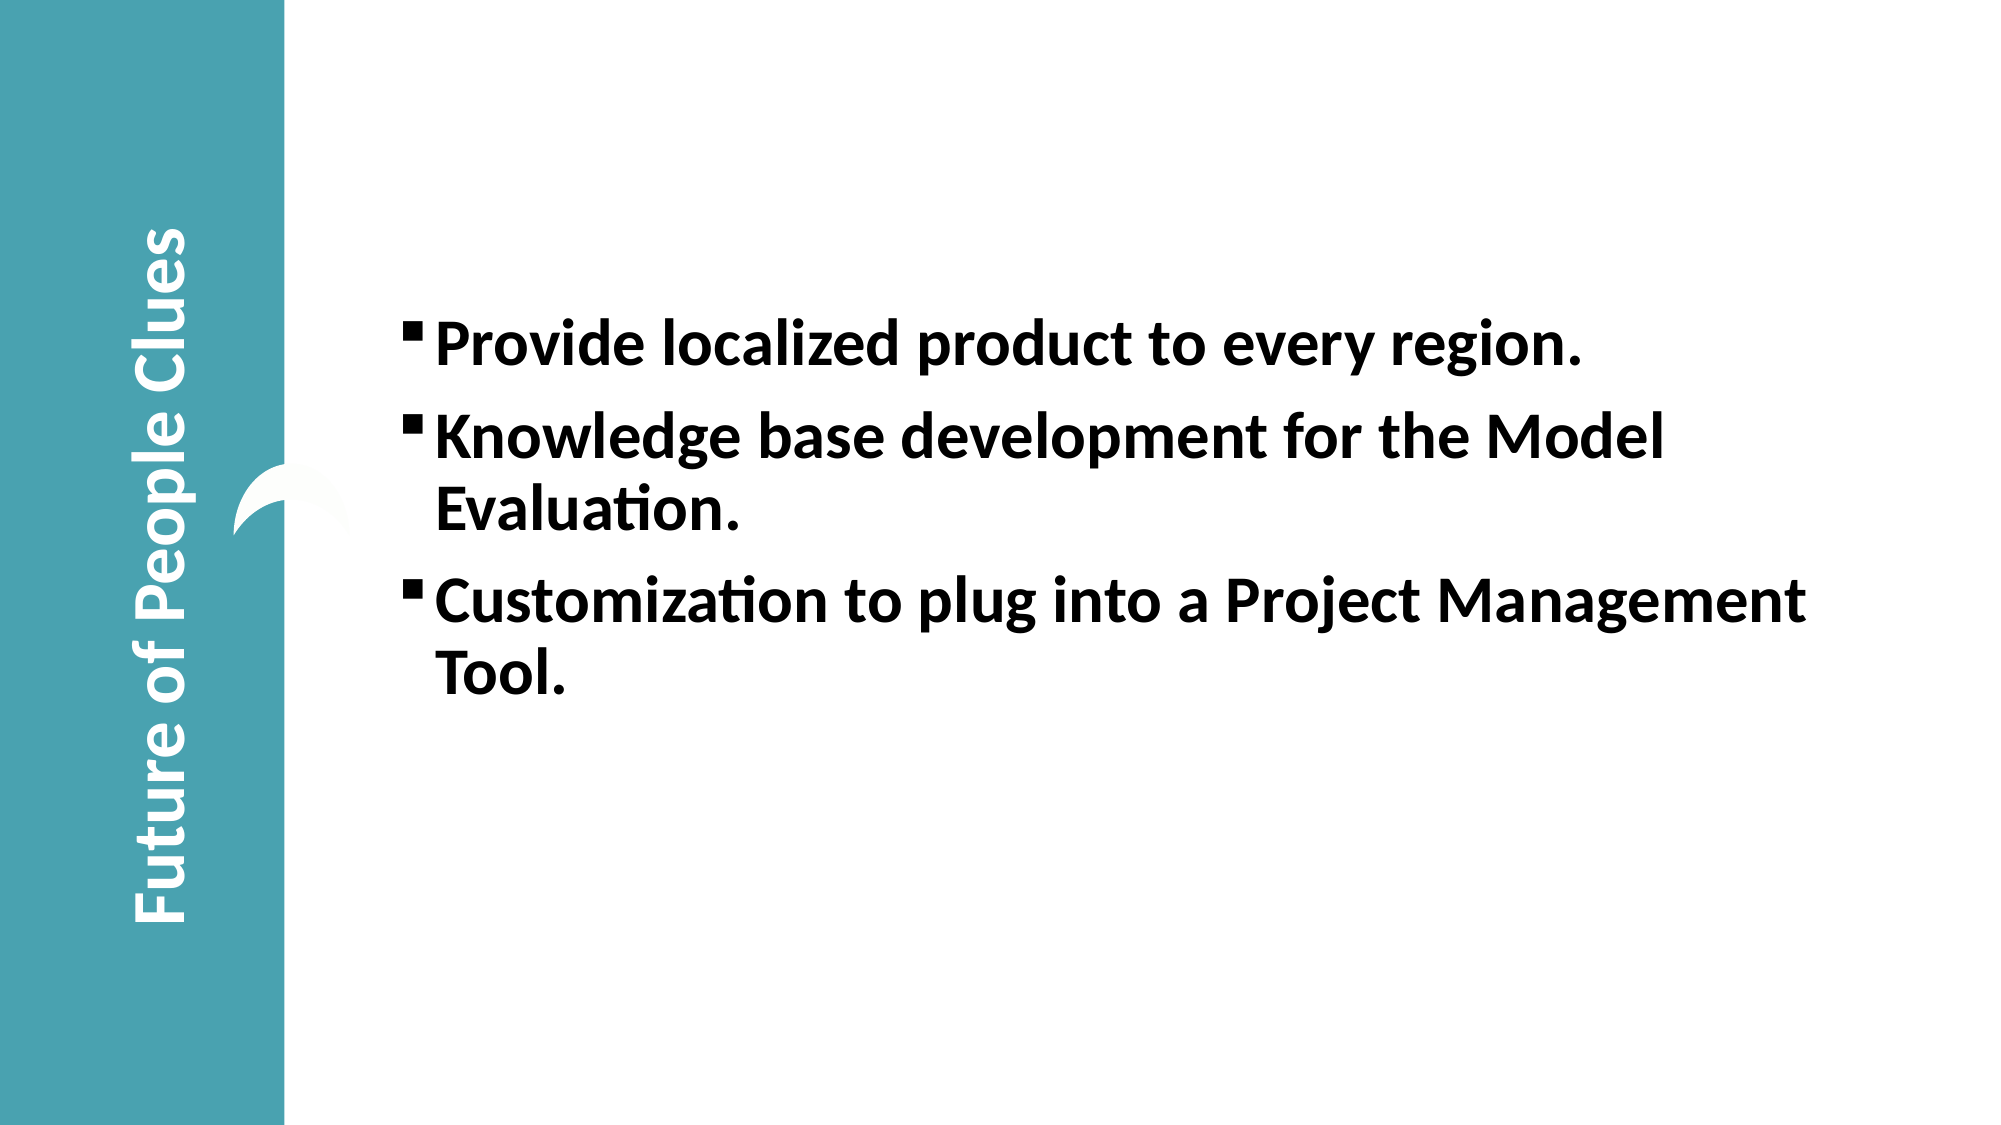

Provide localized product to every region.
Knowledge base development for the Model Evaluation.
Customization to plug into a Project Management Tool.

Future of People Clues
37